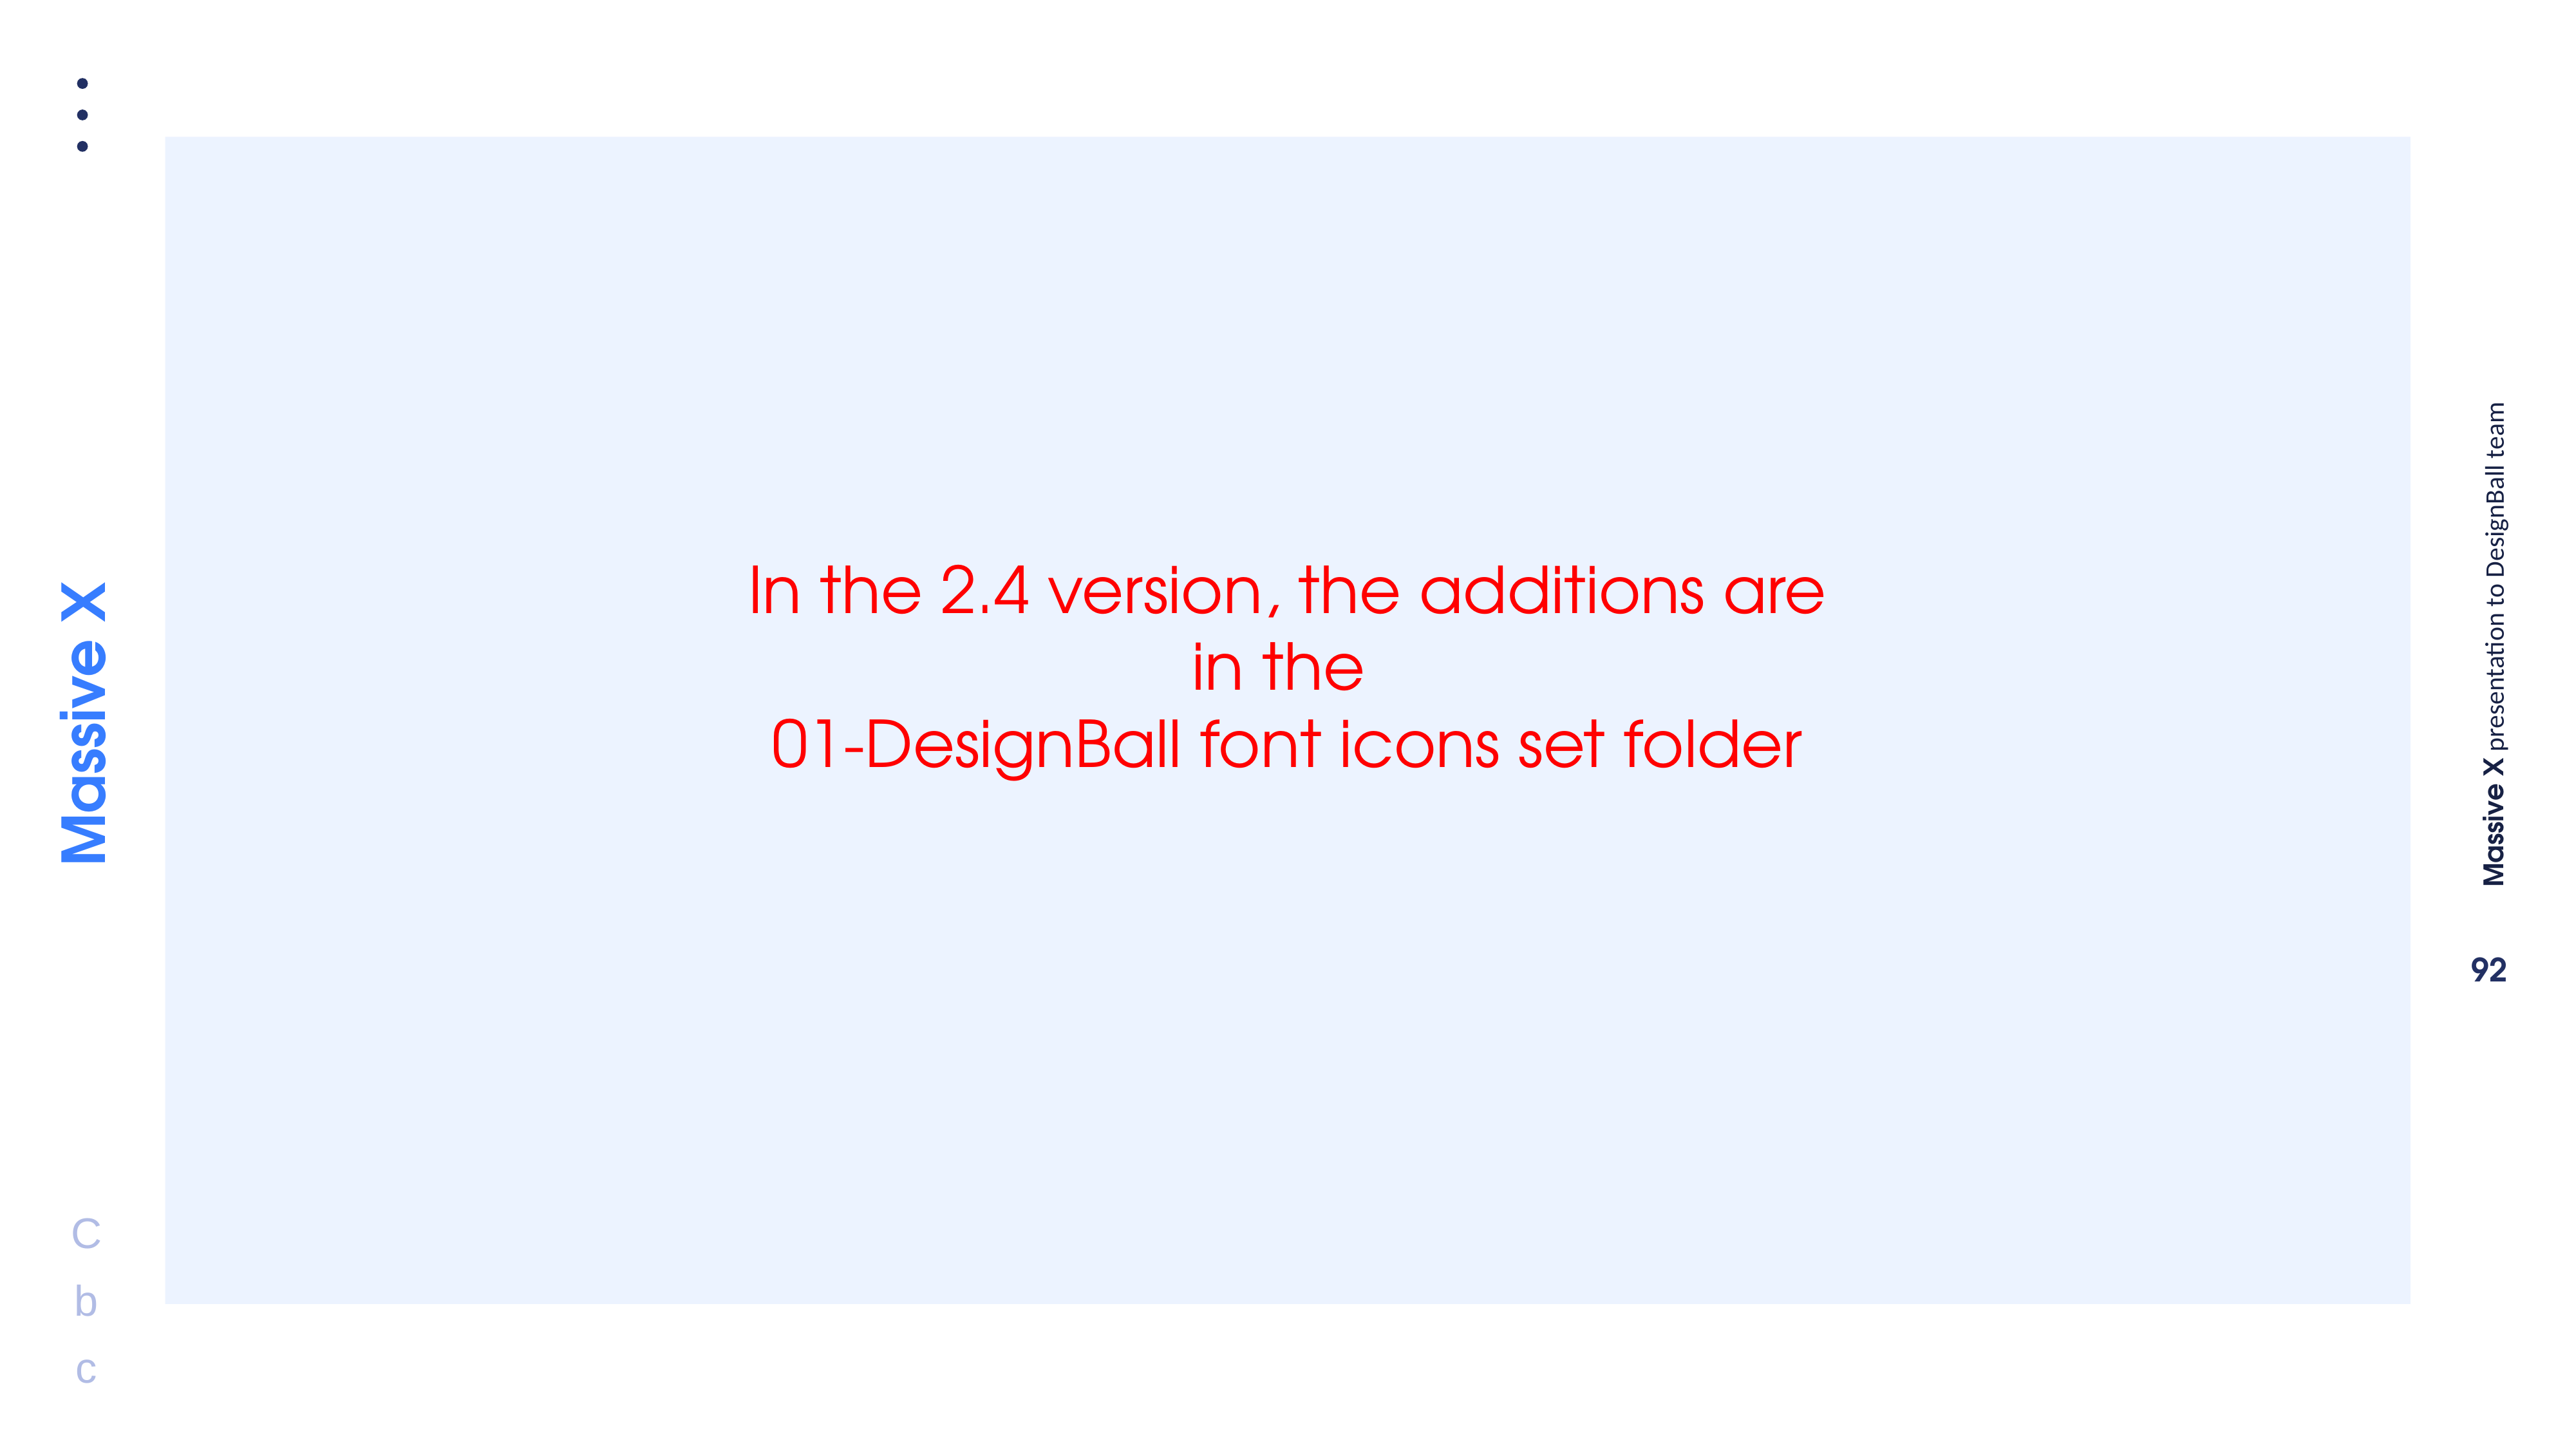

In the 2.4 version, the additions are in the
01-DesignBall font icons set folder